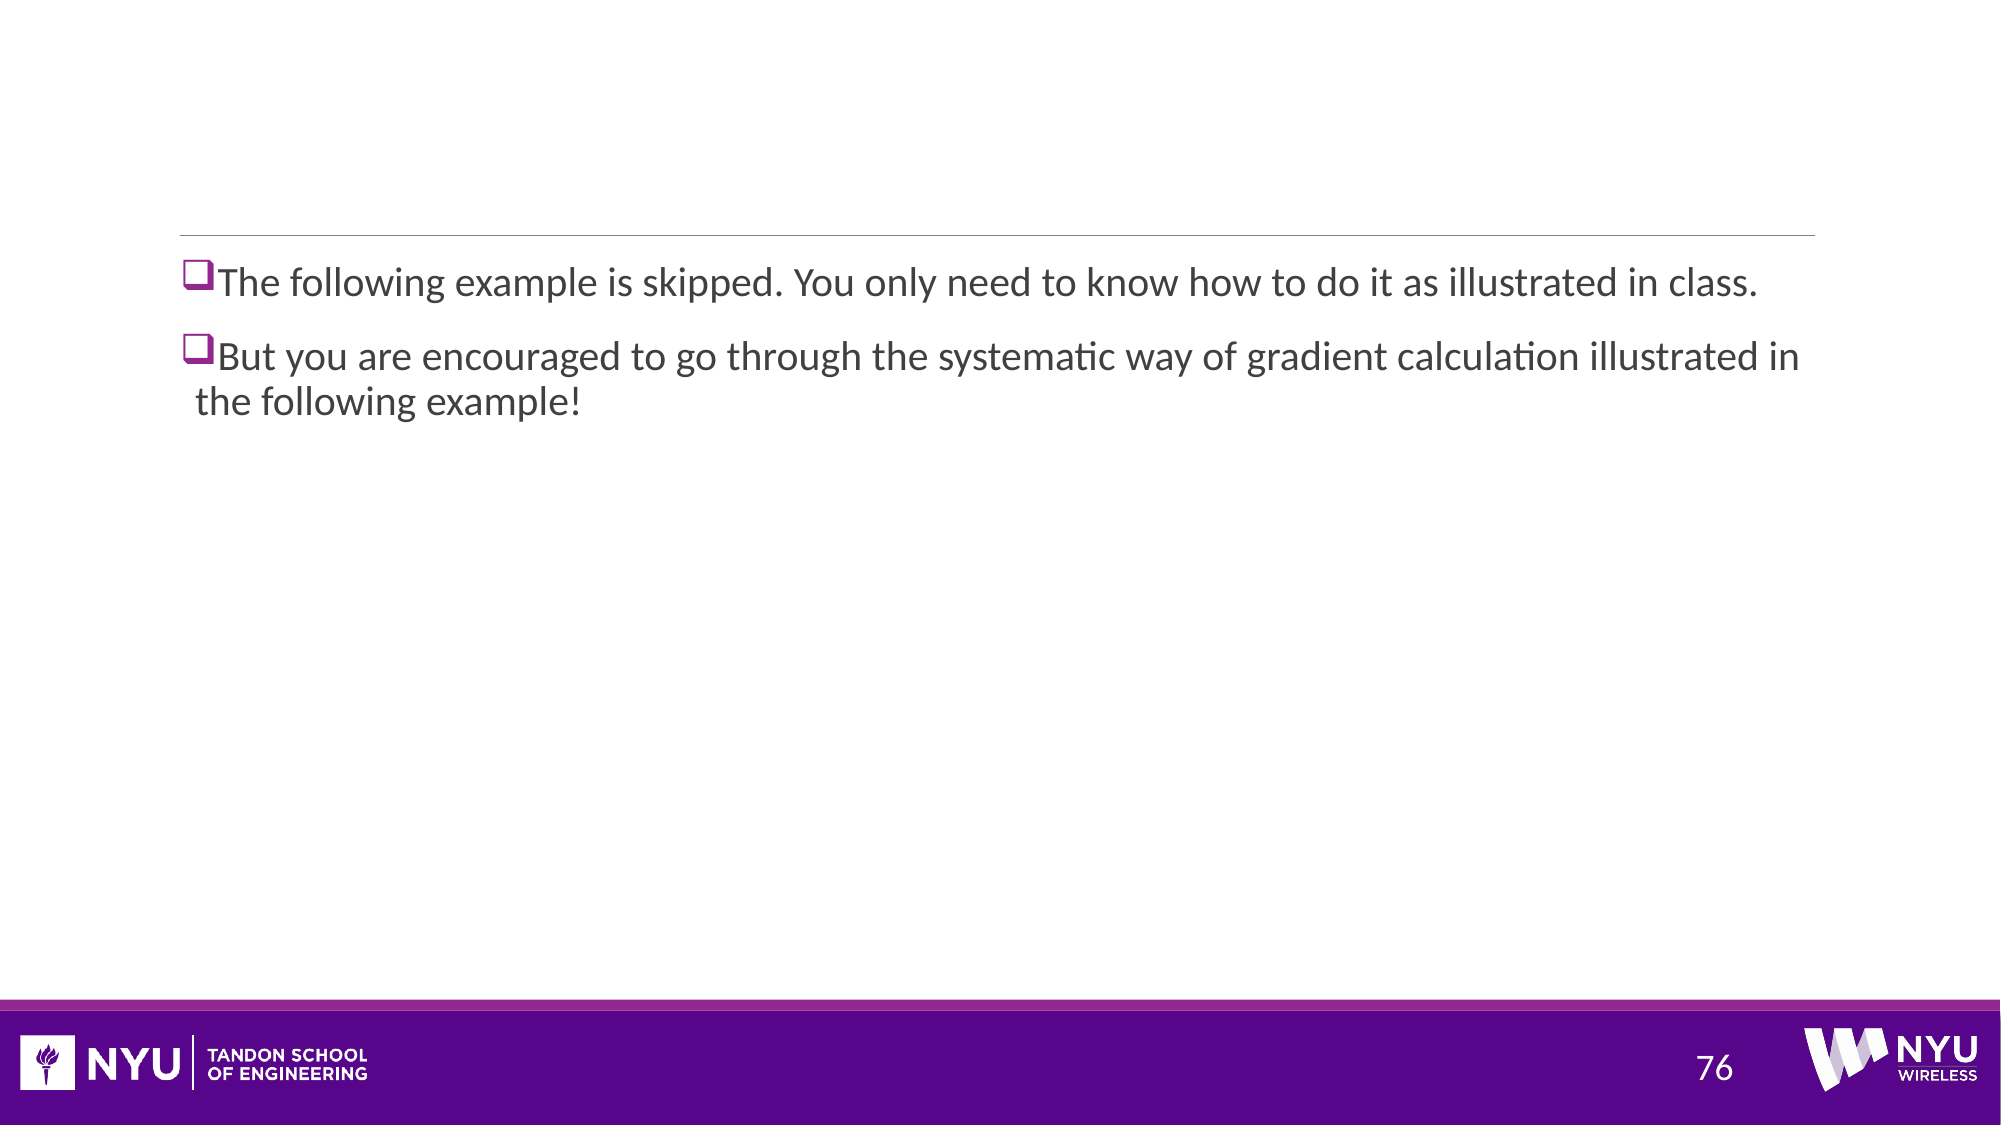

#
The following example is skipped. You only need to know how to do it as illustrated in class.
But you are encouraged to go through the systematic way of gradient calculation illustrated in the following example!
76